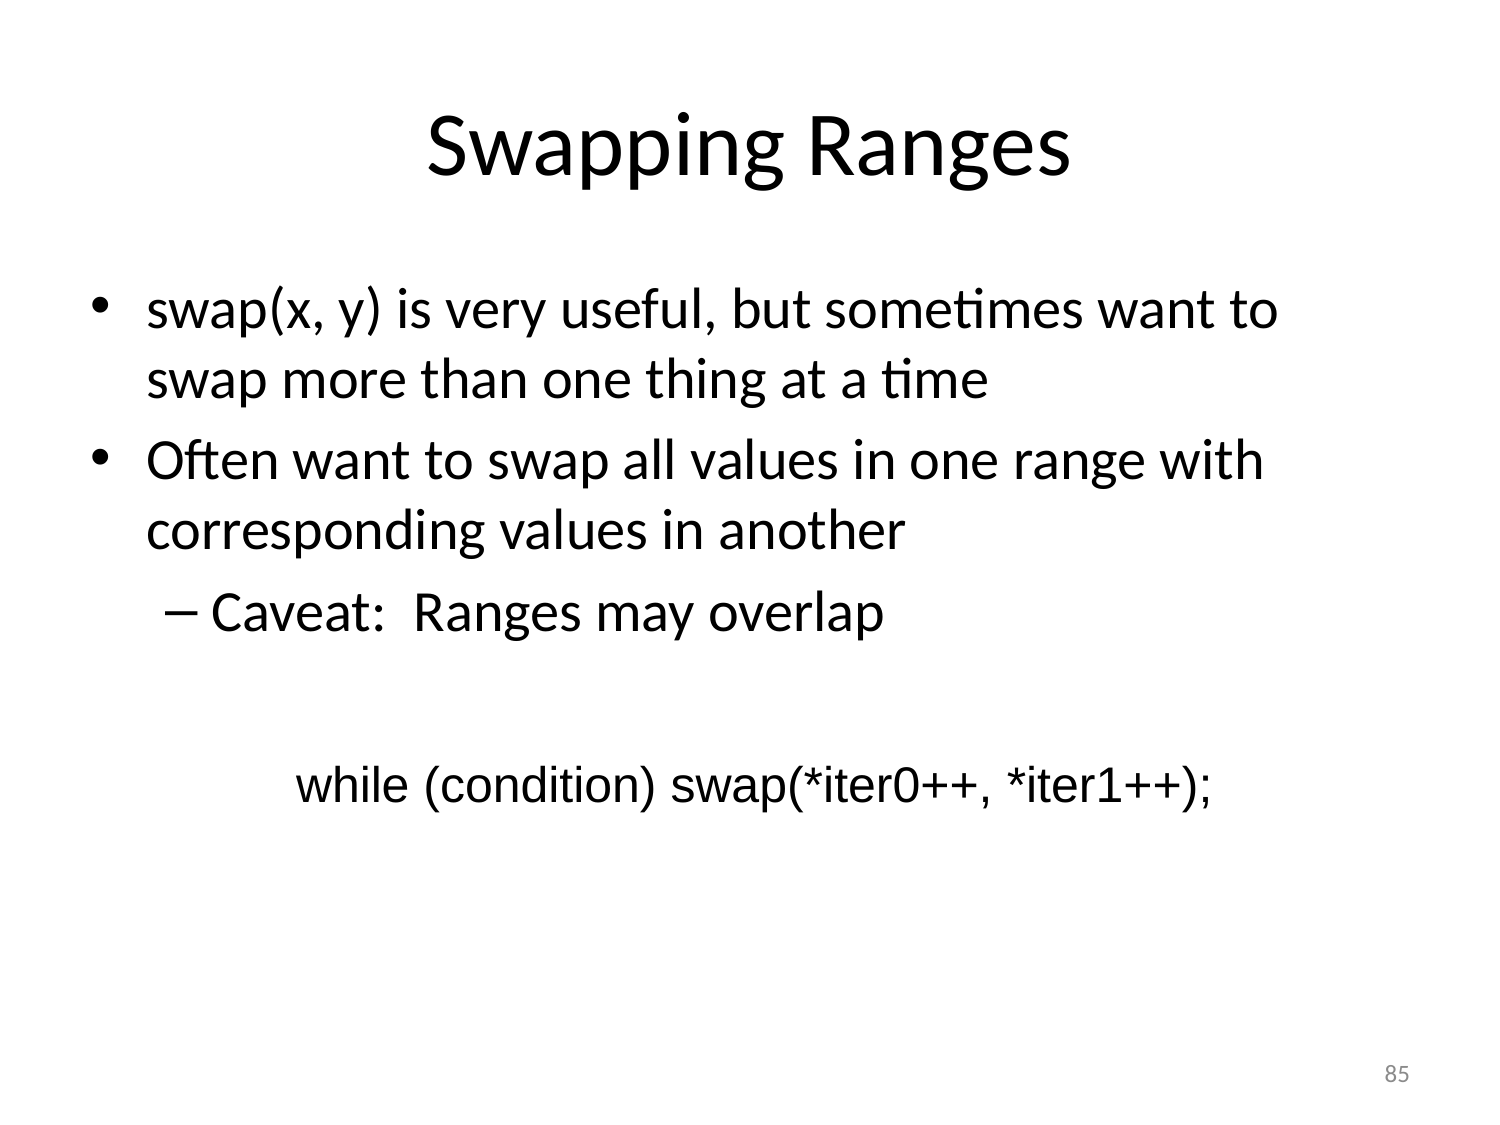

# Swapping Ranges
swap(x, y) is very useful, but sometimes want to swap more than one thing at a time
Often want to swap all values in one range with corresponding values in another
Caveat:  Ranges may overlap

while (condition) swap(*iter0++, *iter1++);

85